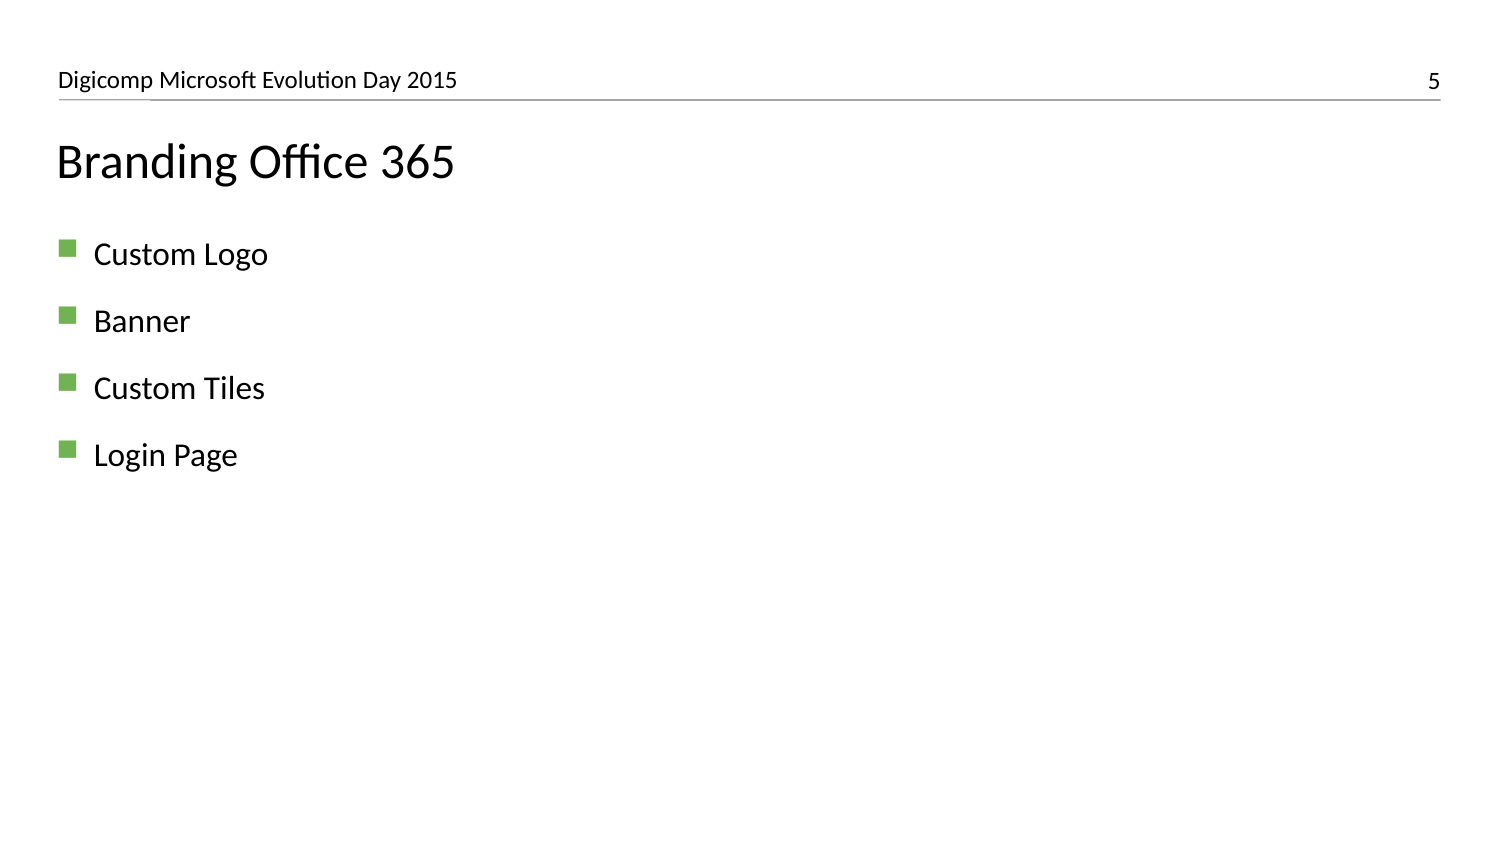

# Branding Office 365
Custom Logo
Banner
Custom Tiles
Login Page